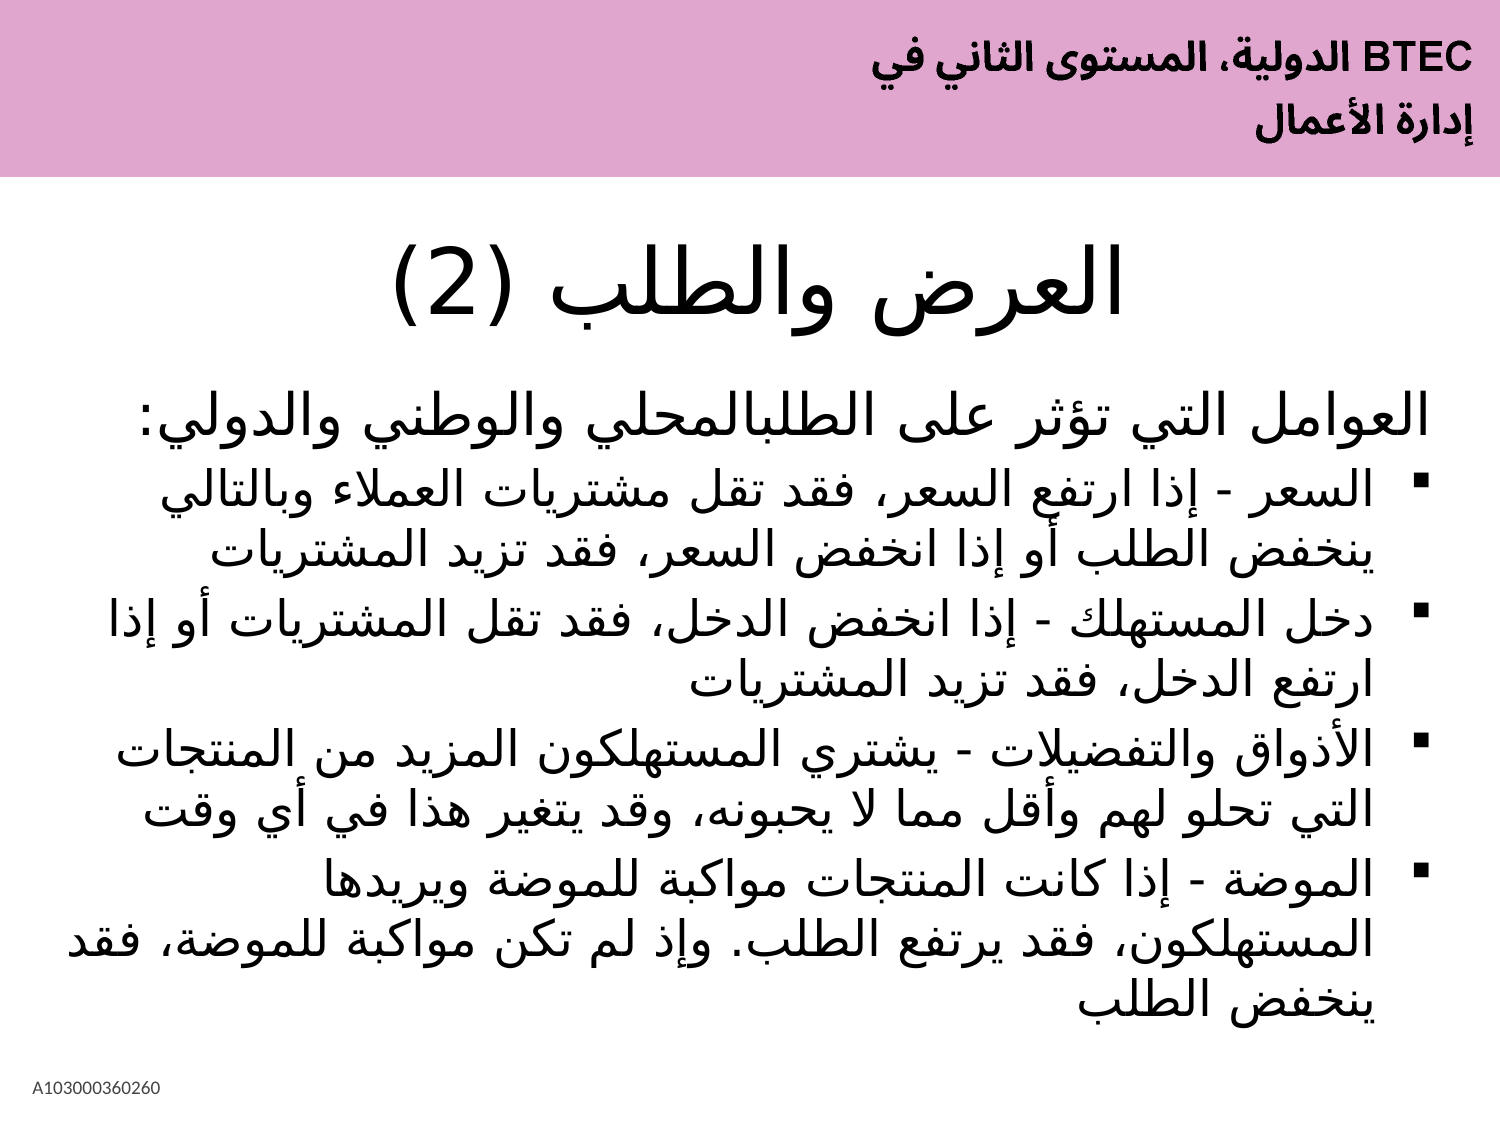

# العرض والطلب (2)
العوامل التي تؤثر على الطلبالمحلي والوطني والدولي:
السعر - إذا ارتفع السعر، فقد تقل مشتريات العملاء وبالتالي ينخفض الطلب أو إذا انخفض السعر، فقد تزيد المشتريات
دخل المستهلك - إذا انخفض الدخل، فقد تقل المشتريات أو إذا ارتفع الدخل، فقد تزيد المشتريات
الأذواق والتفضيلات - يشتري المستهلكون المزيد من المنتجات التي تحلو لهم وأقل مما لا يحبونه، وقد يتغير هذا في أي وقت
الموضة - إذا كانت المنتجات مواكبة للموضة ويريدها المستهلكون، فقد يرتفع الطلب. وإذ لم تكن مواكبة للموضة، فقد ينخفض الطلب

A103000360260